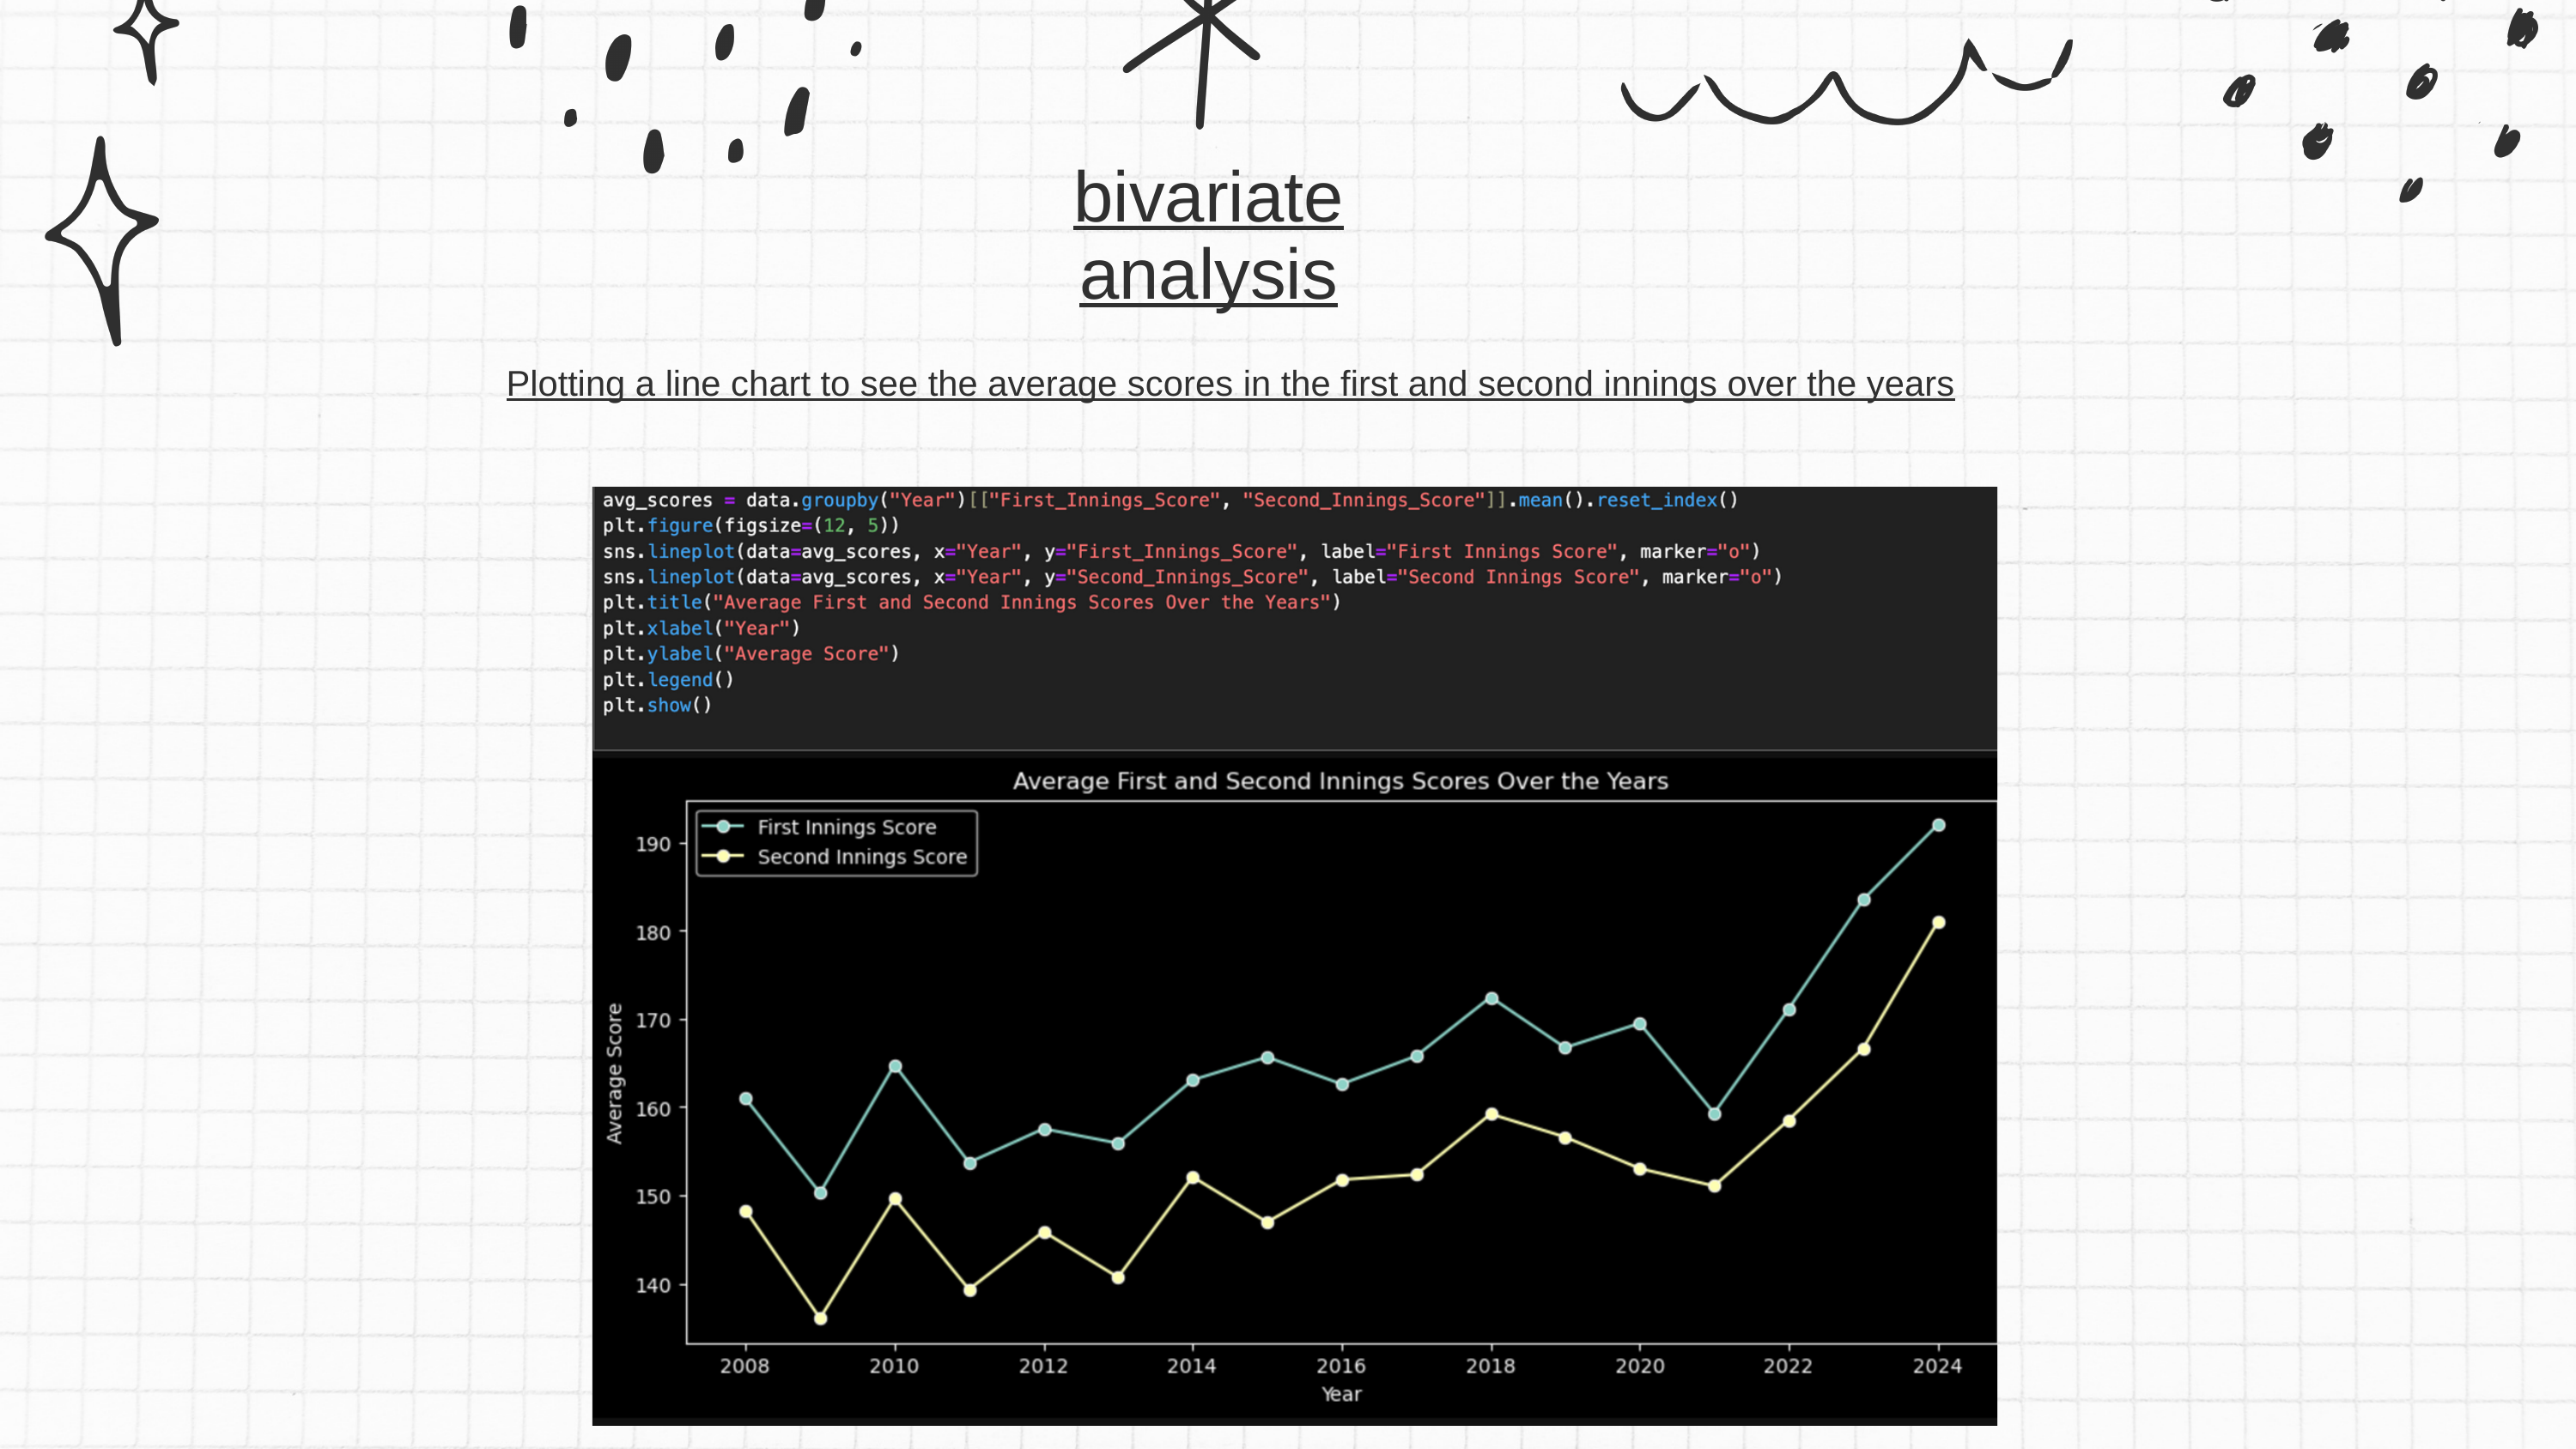

bivariate analysis
Plotting a line chart to see the average scores in the first and second innings over the years